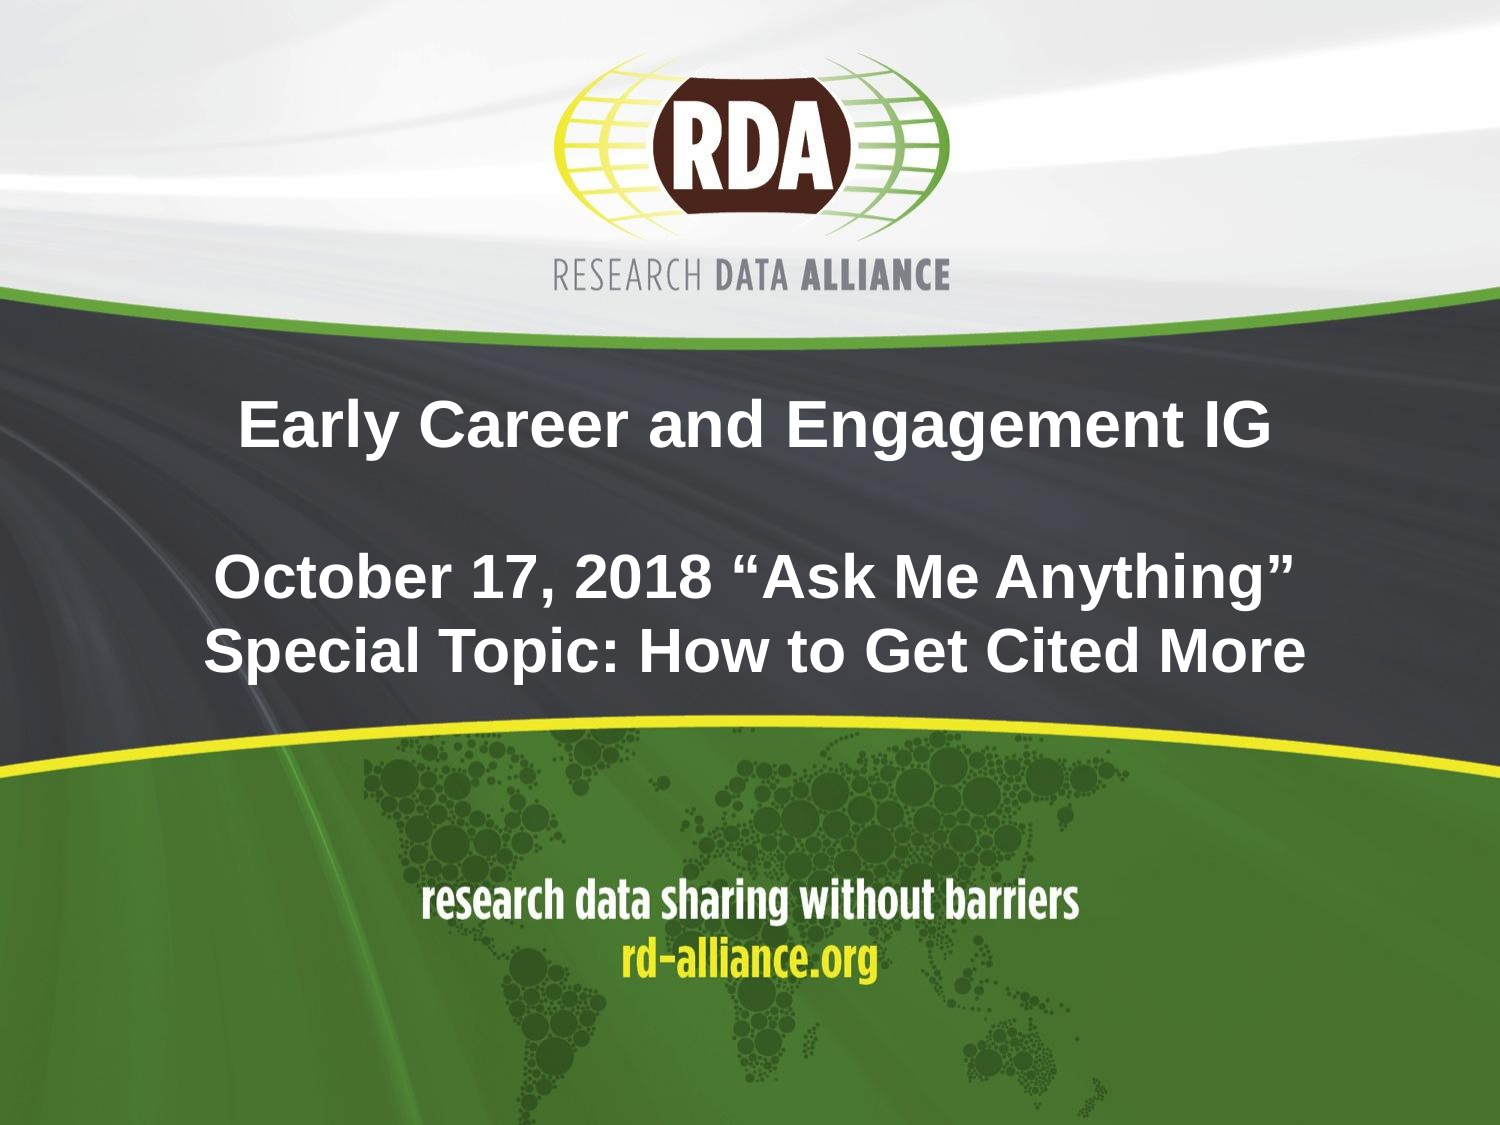

# Early Career and Engagement IG October 17, 2018 “Ask Me Anything” Special Topic: How to Get Cited More